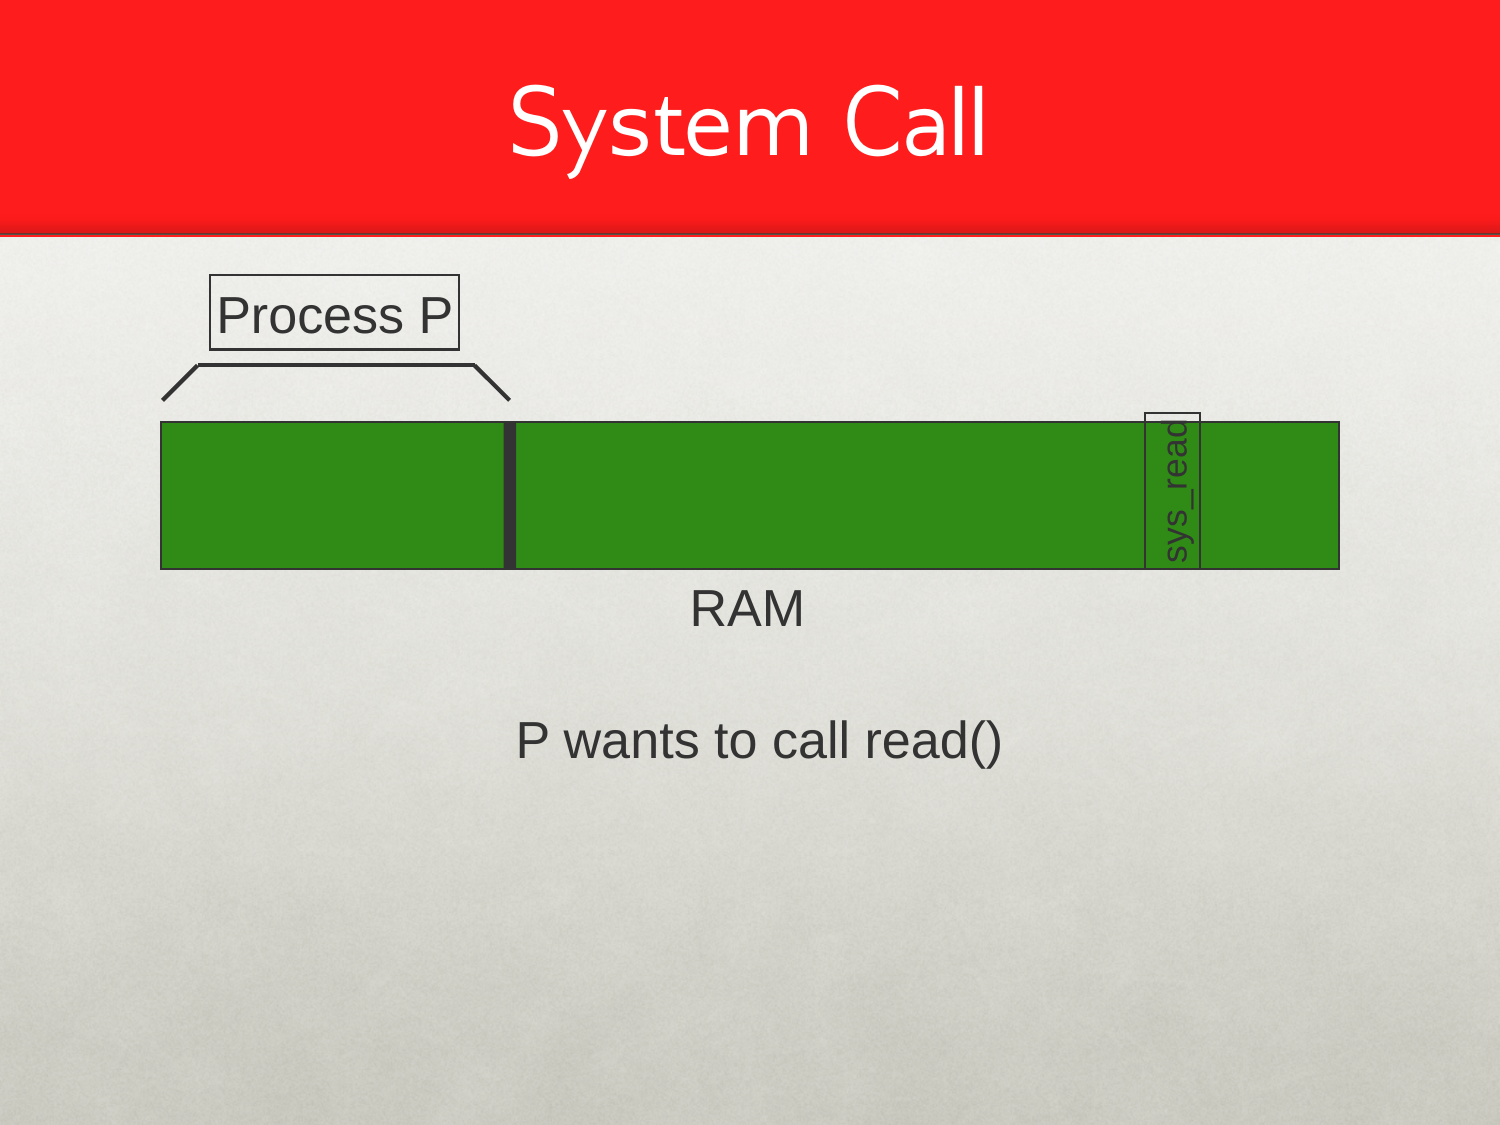

# System Call
Process P

sys_read
RAM
P wants to call read()